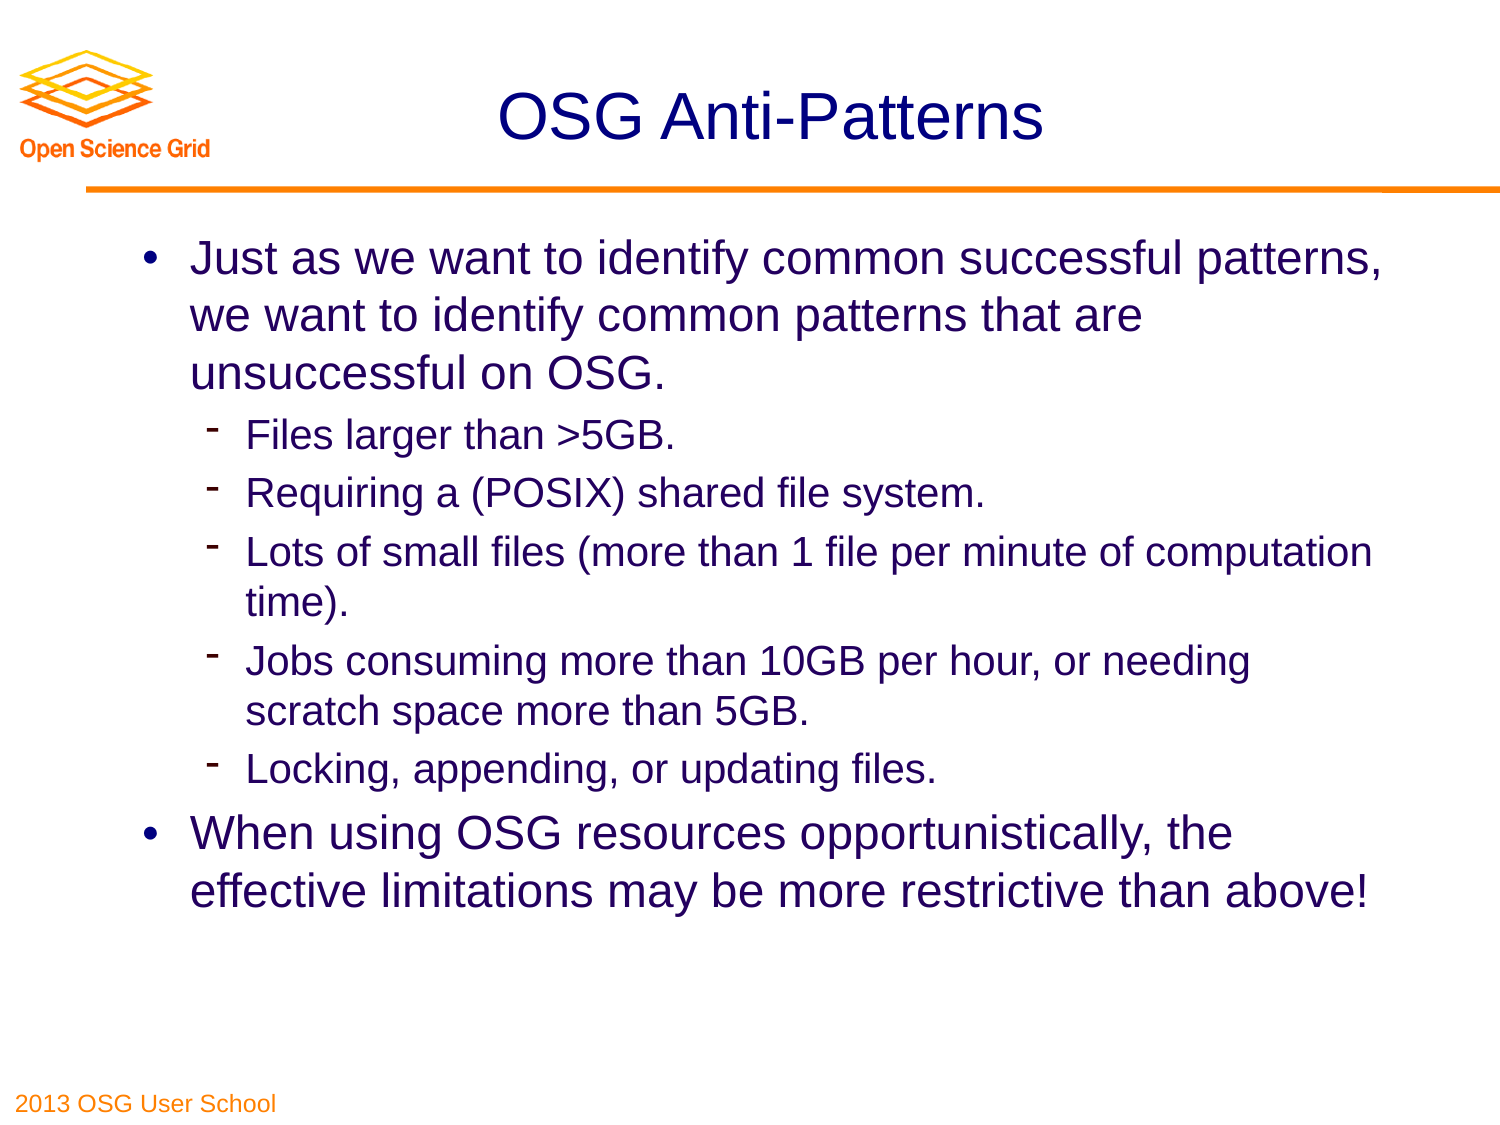

# OSG Anti-Patterns
Just as we want to identify common successful patterns, we want to identify common patterns that are unsuccessful on OSG.
Files larger than >5GB.
Requiring a (POSIX) shared file system.
Lots of small files (more than 1 file per minute of computation time).
Jobs consuming more than 10GB per hour, or needing scratch space more than 5GB.
Locking, appending, or updating files.
When using OSG resources opportunistically, the effective limitations may be more restrictive than above!